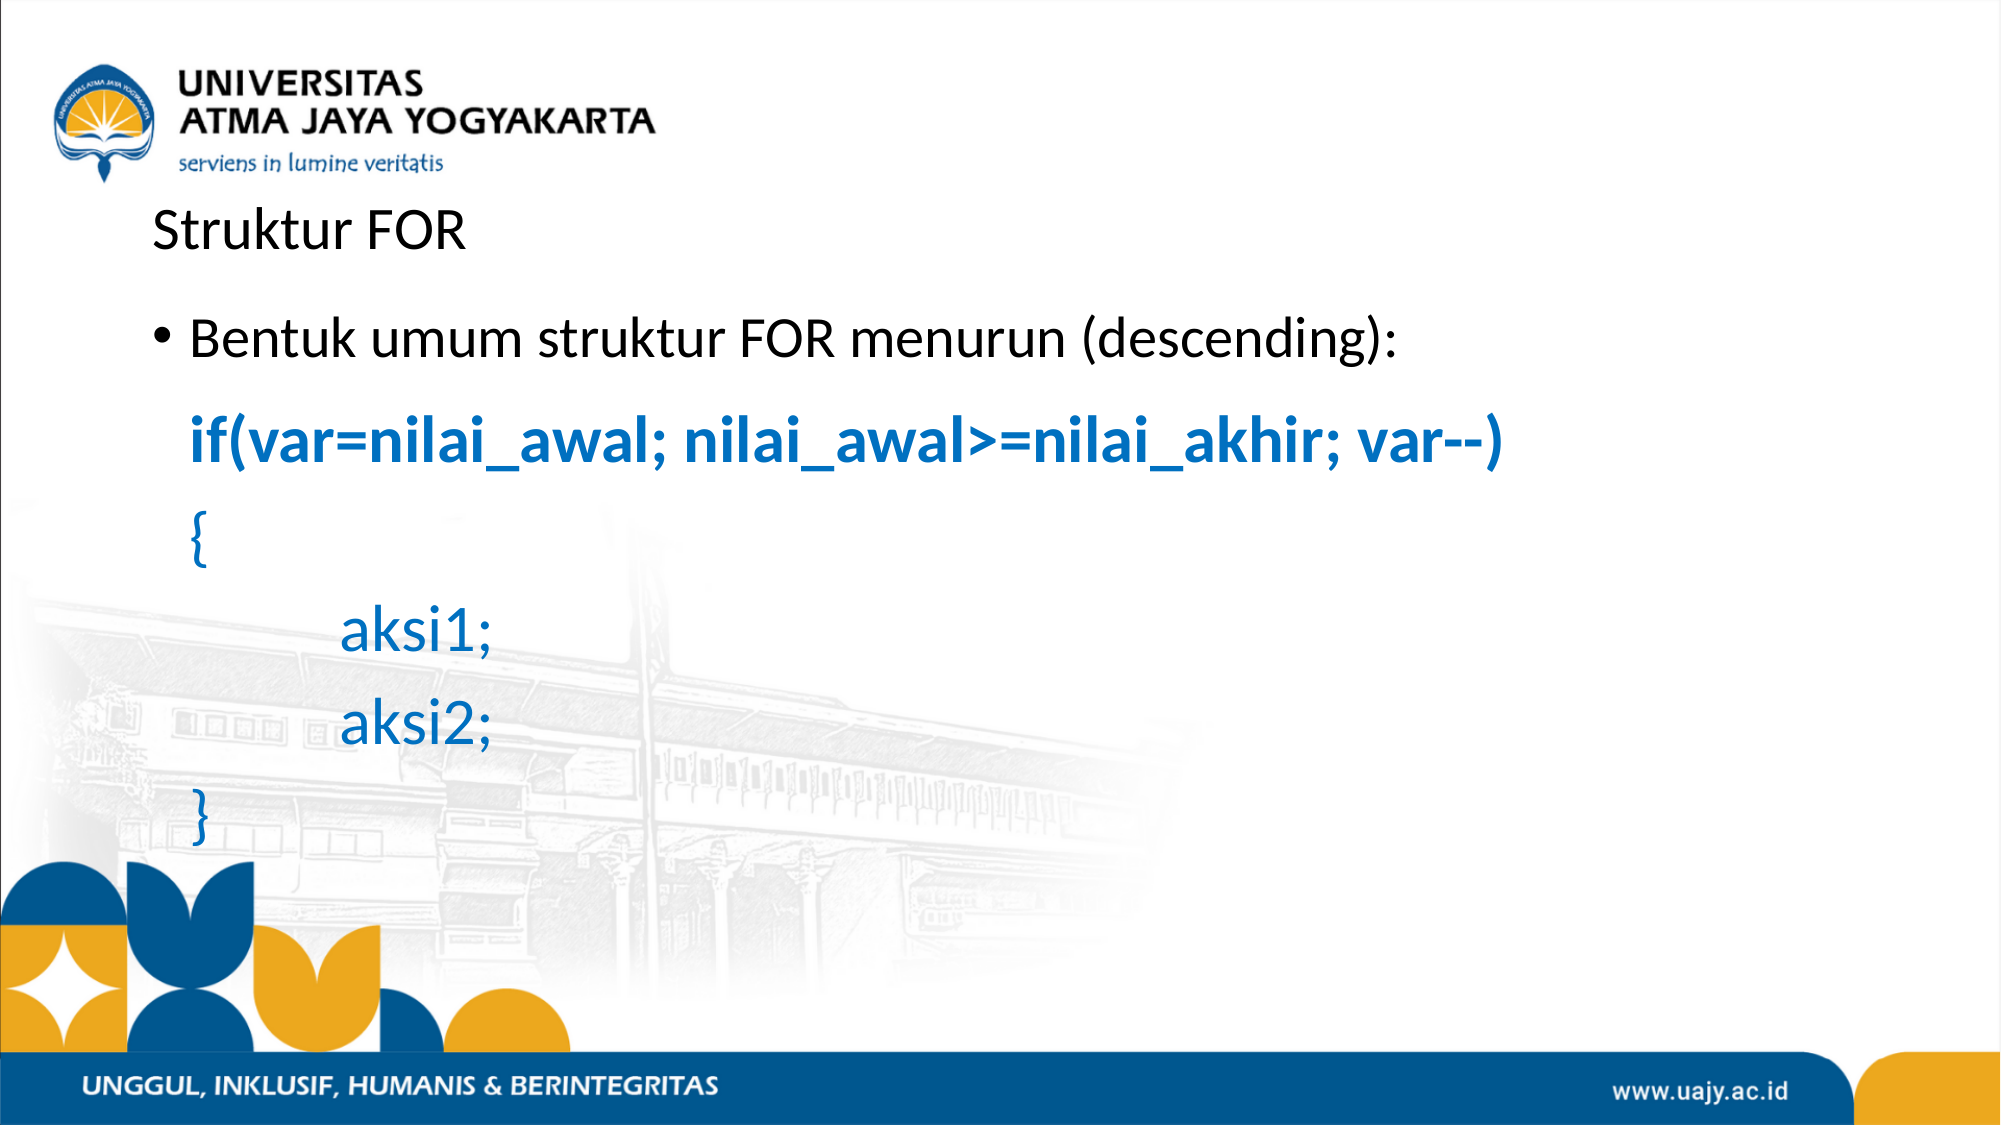

# Struktur FOR
Bentuk umum struktur FOR menurun (descending):
 	if(var=nilai_awal; nilai_awal>=nilai_akhir; var--)
	{
		aksi1;
		aksi2;
	}